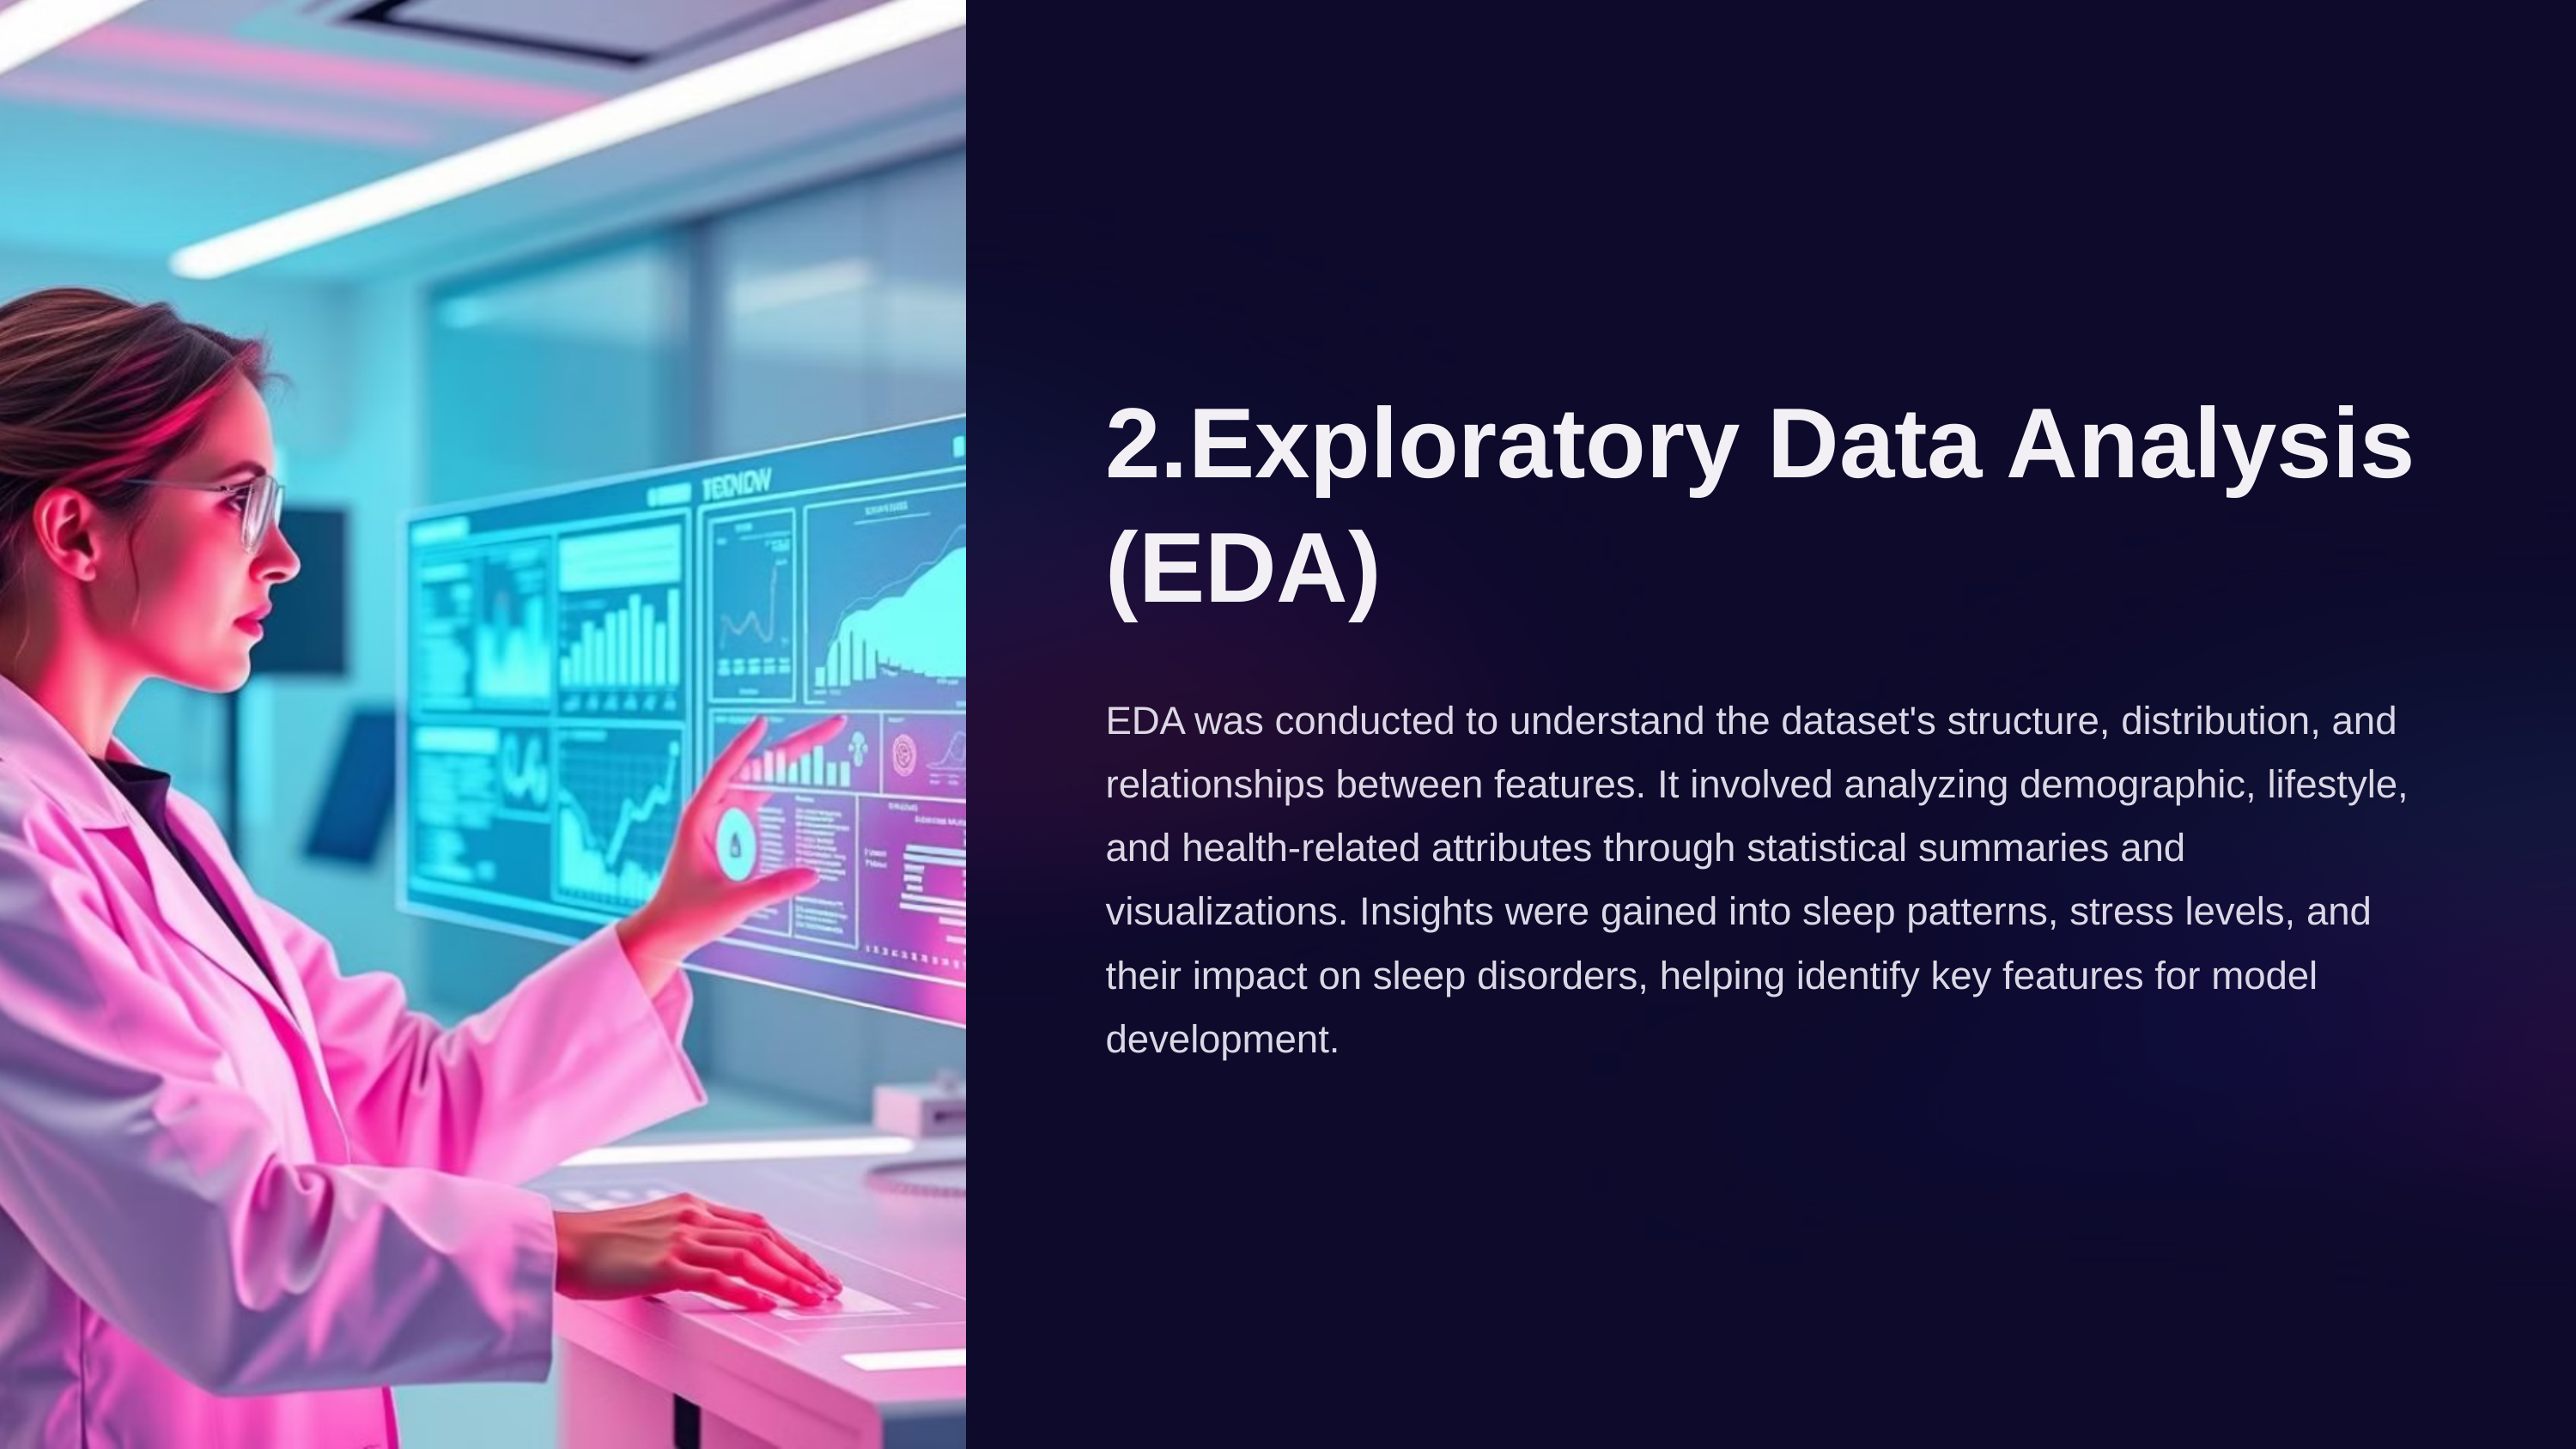

2.Exploratory Data Analysis (EDA)

EDA was conducted to understand the dataset's structure, distribution, and relationships between features. It involved analyzing demographic, lifestyle, and health-related attributes through statistical summaries and visualizations. Insights were gained into sleep patterns, stress levels, and their impact on sleep disorders, helping identify key features for model development.